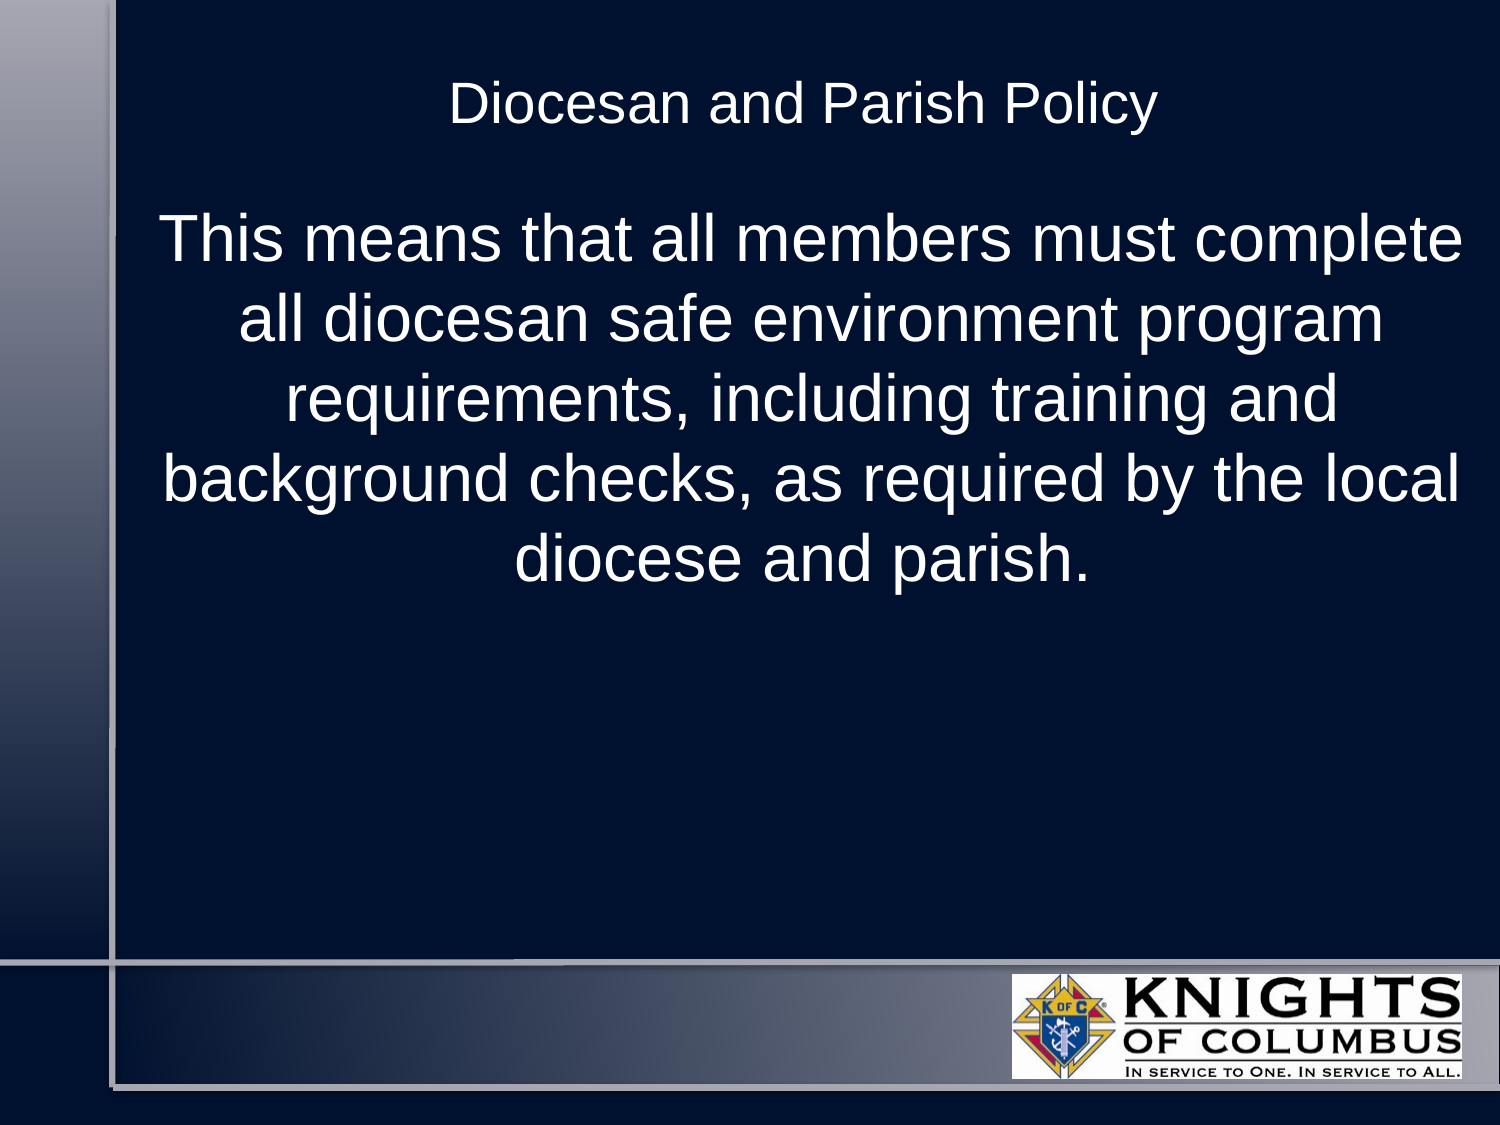

# Diocesan and Parish Policy
This means that all members must complete all diocesan safe environment program requirements, including training and background checks, as required by the local diocese and parish.